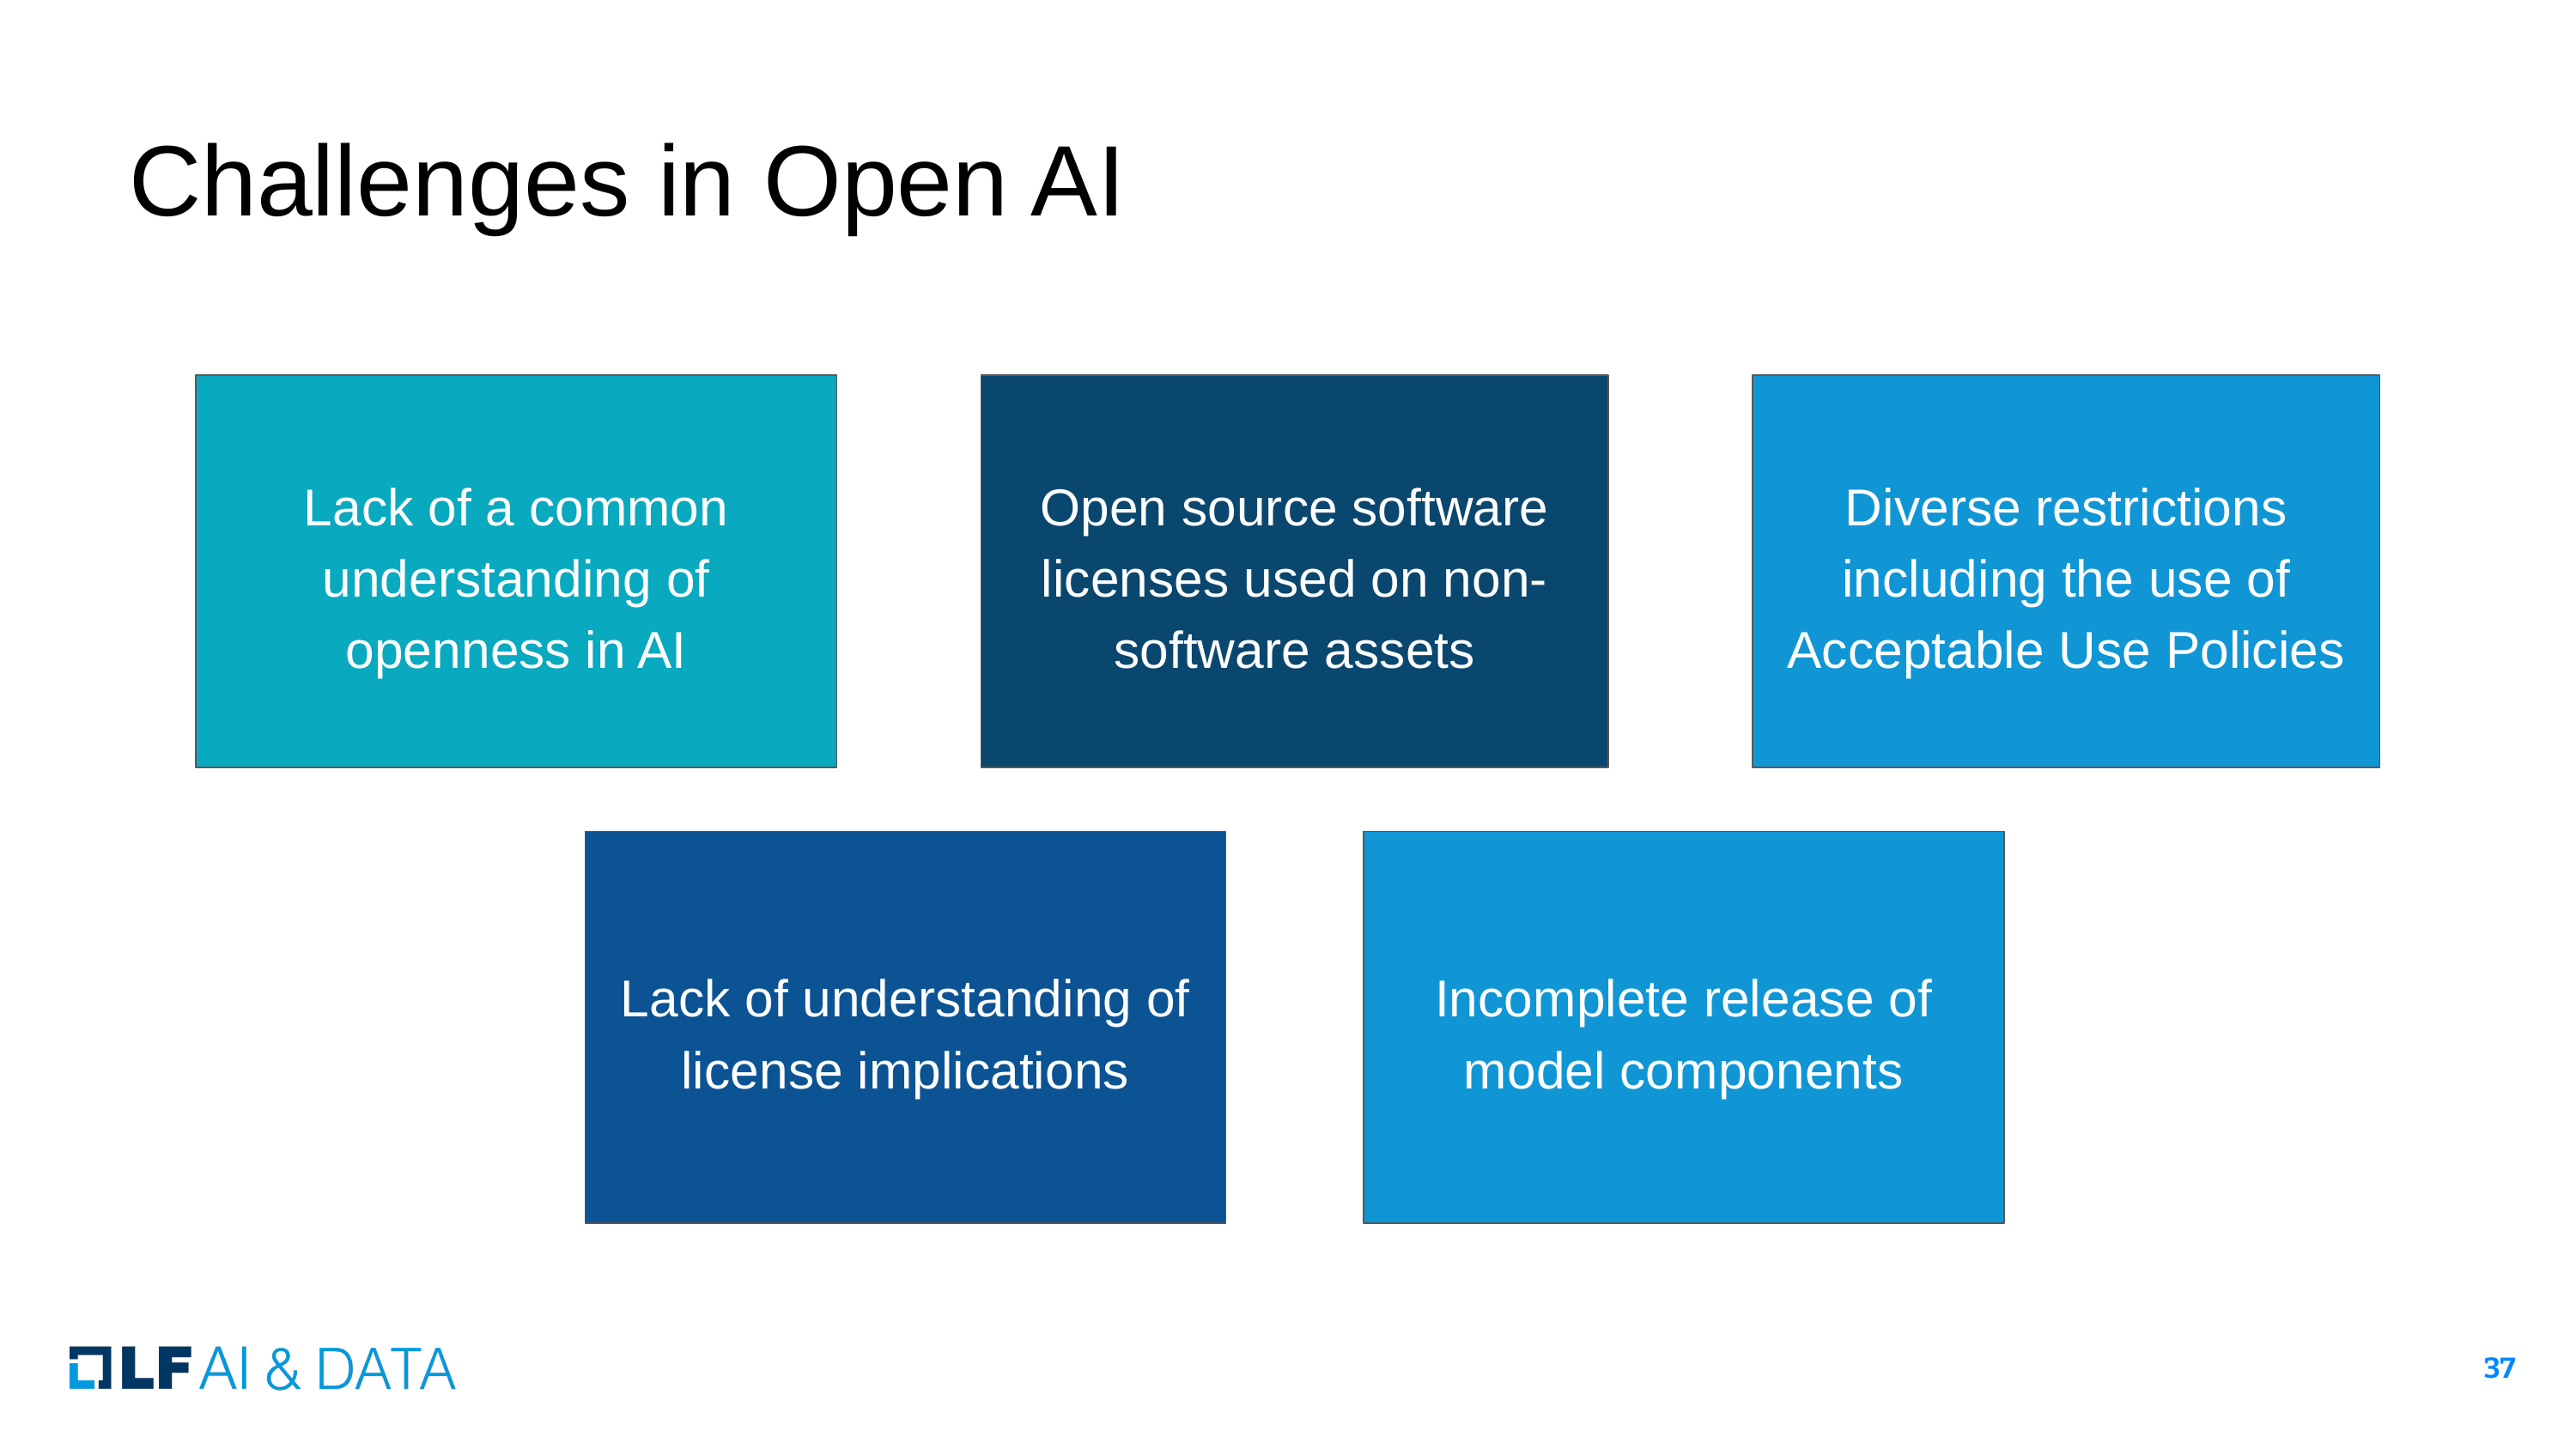

# Challenges in Open AI
Open source software licenses used on non-software assets
Lack of a common understanding of openness in AI
Diverse restrictions including the use of Acceptable Use Policies
Lack of understanding of license implications
Incomplete release of model components
37